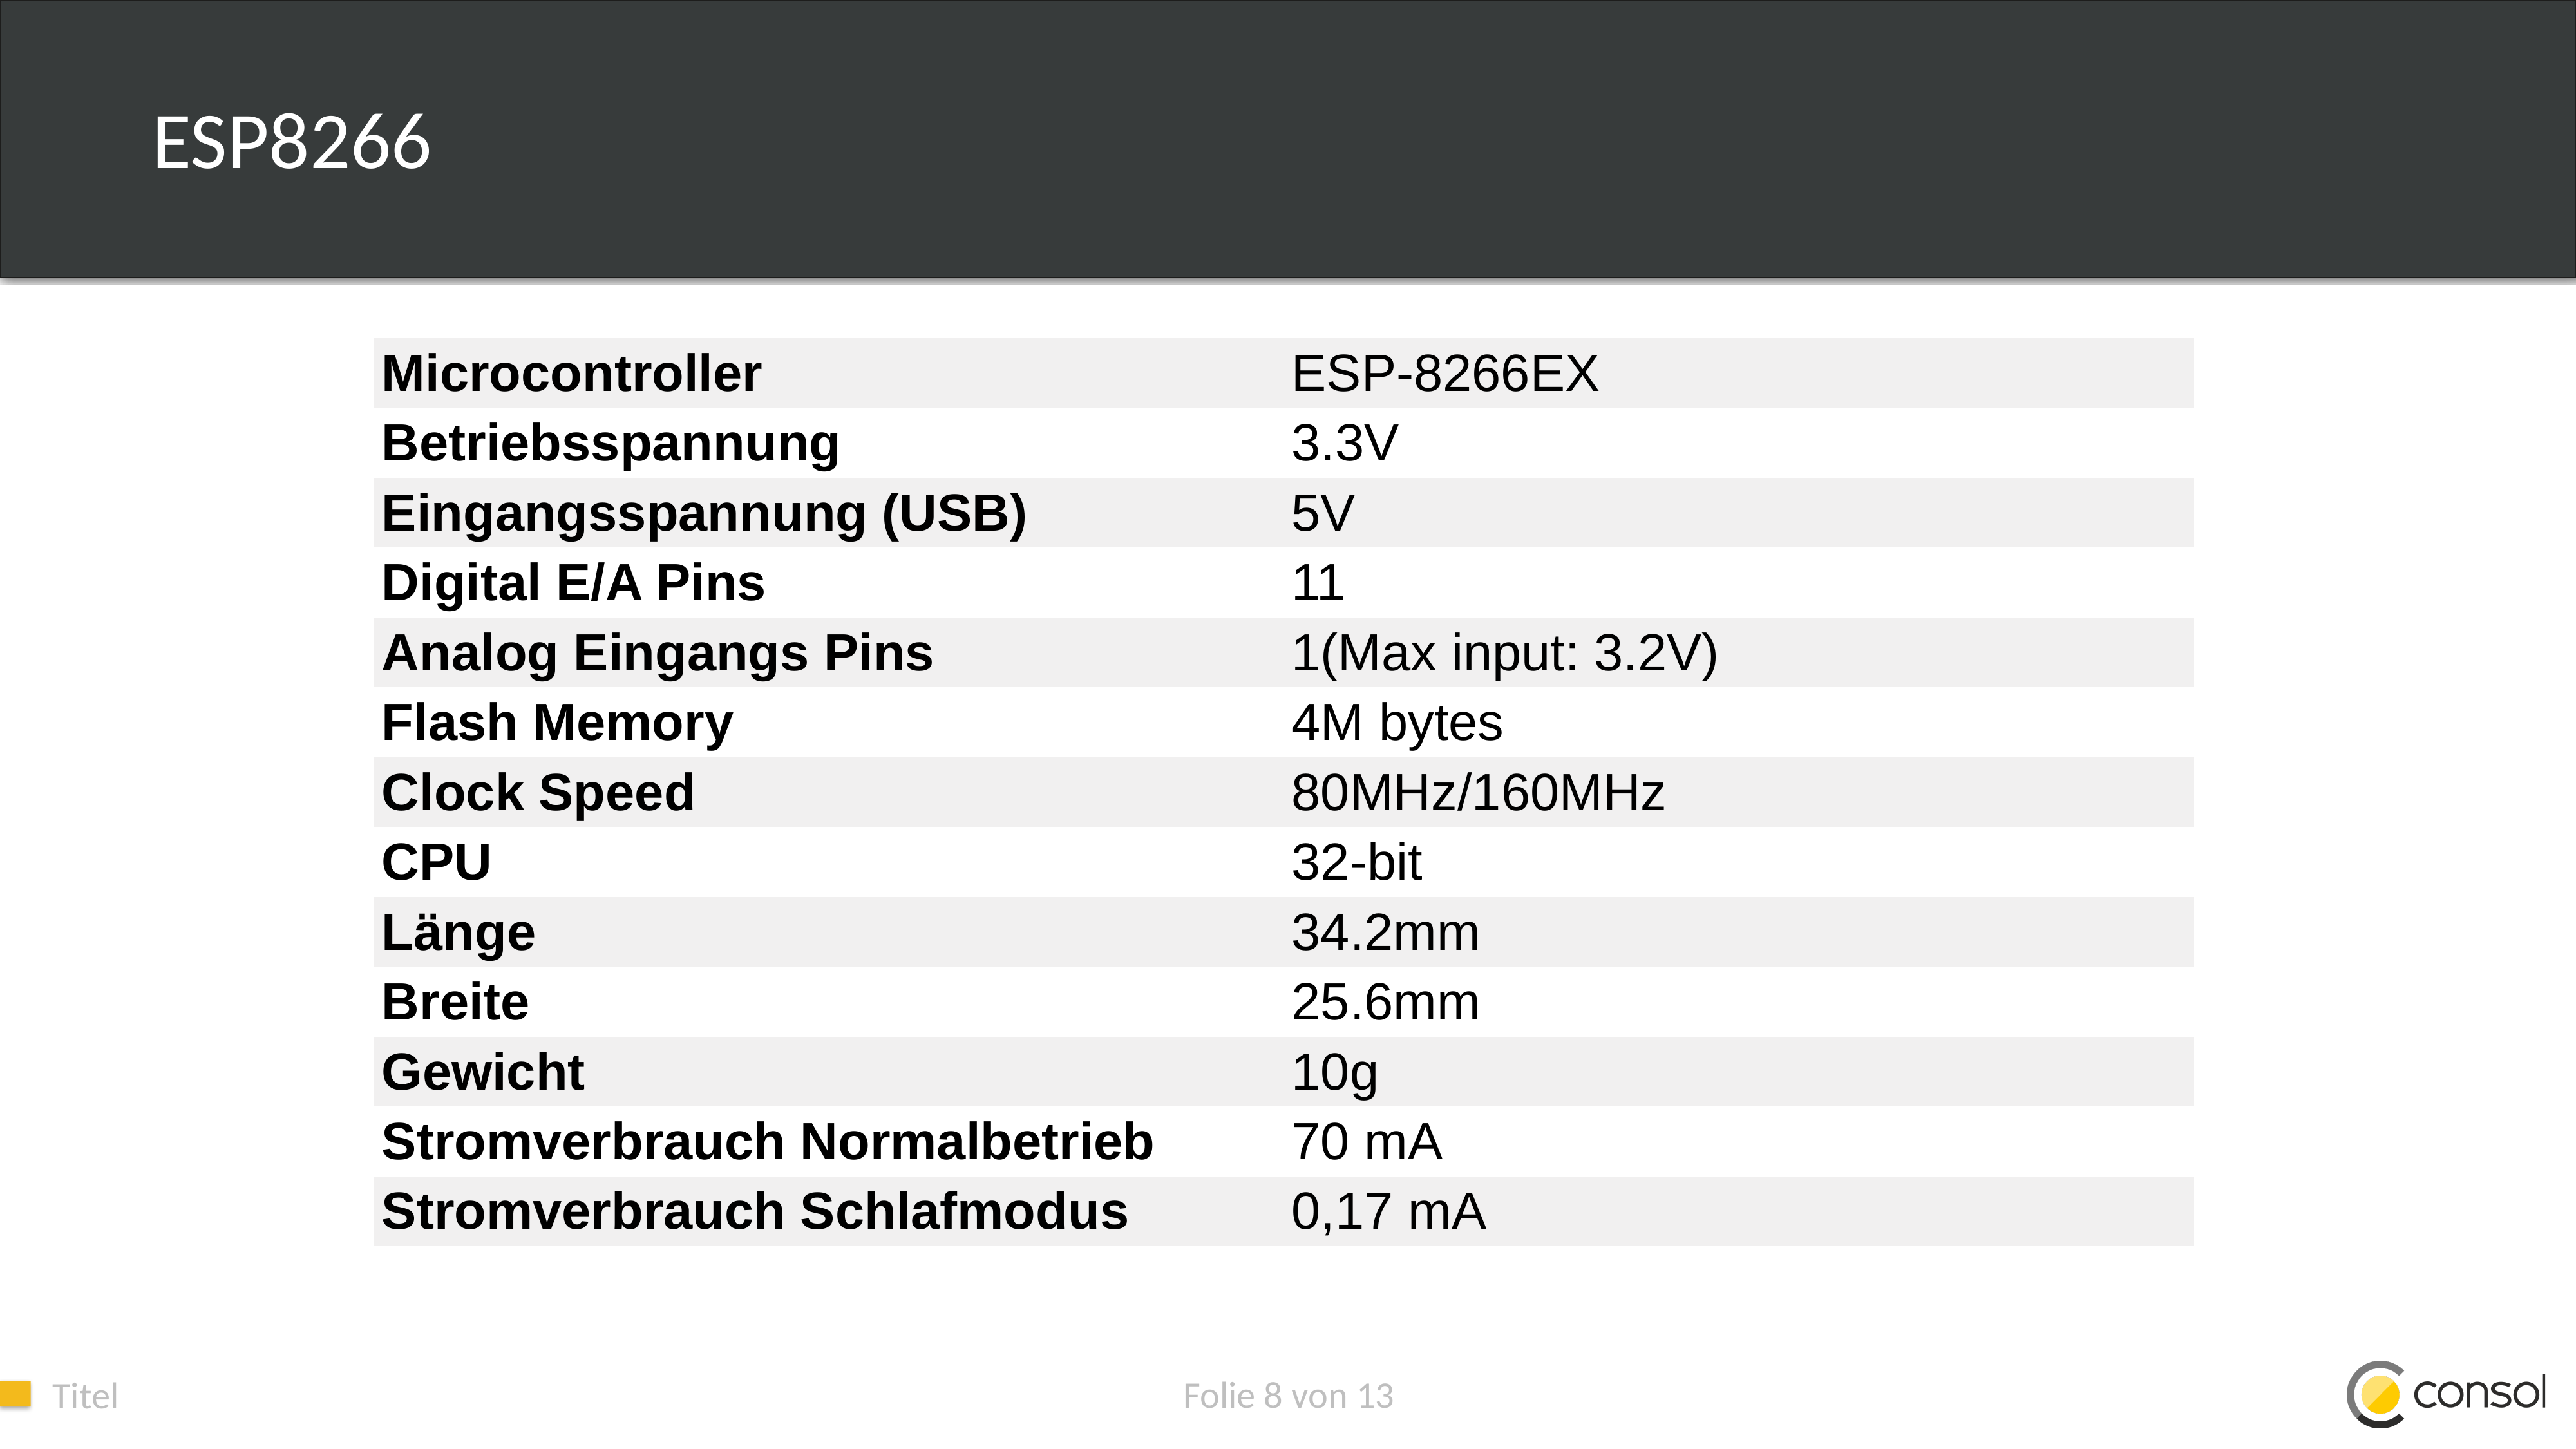

# ESP8266
| Microcontroller | ESP-8266EX |
| --- | --- |
| Betriebsspannung | 3.3V |
| Eingangsspannung (USB) | 5V |
| Digital E/A Pins | 11 |
| Analog Eingangs Pins | 1(Max input: 3.2V) |
| Flash Memory | 4M bytes |
| Clock Speed | 80MHz/160MHz |
| CPU | 32-bit |
| Länge | 34.2mm |
| Breite | 25.6mm |
| Gewicht | 10g |
| Stromverbrauch Normalbetrieb | 70 mA |
| Stromverbrauch Schlafmodus | 0,17 mA |